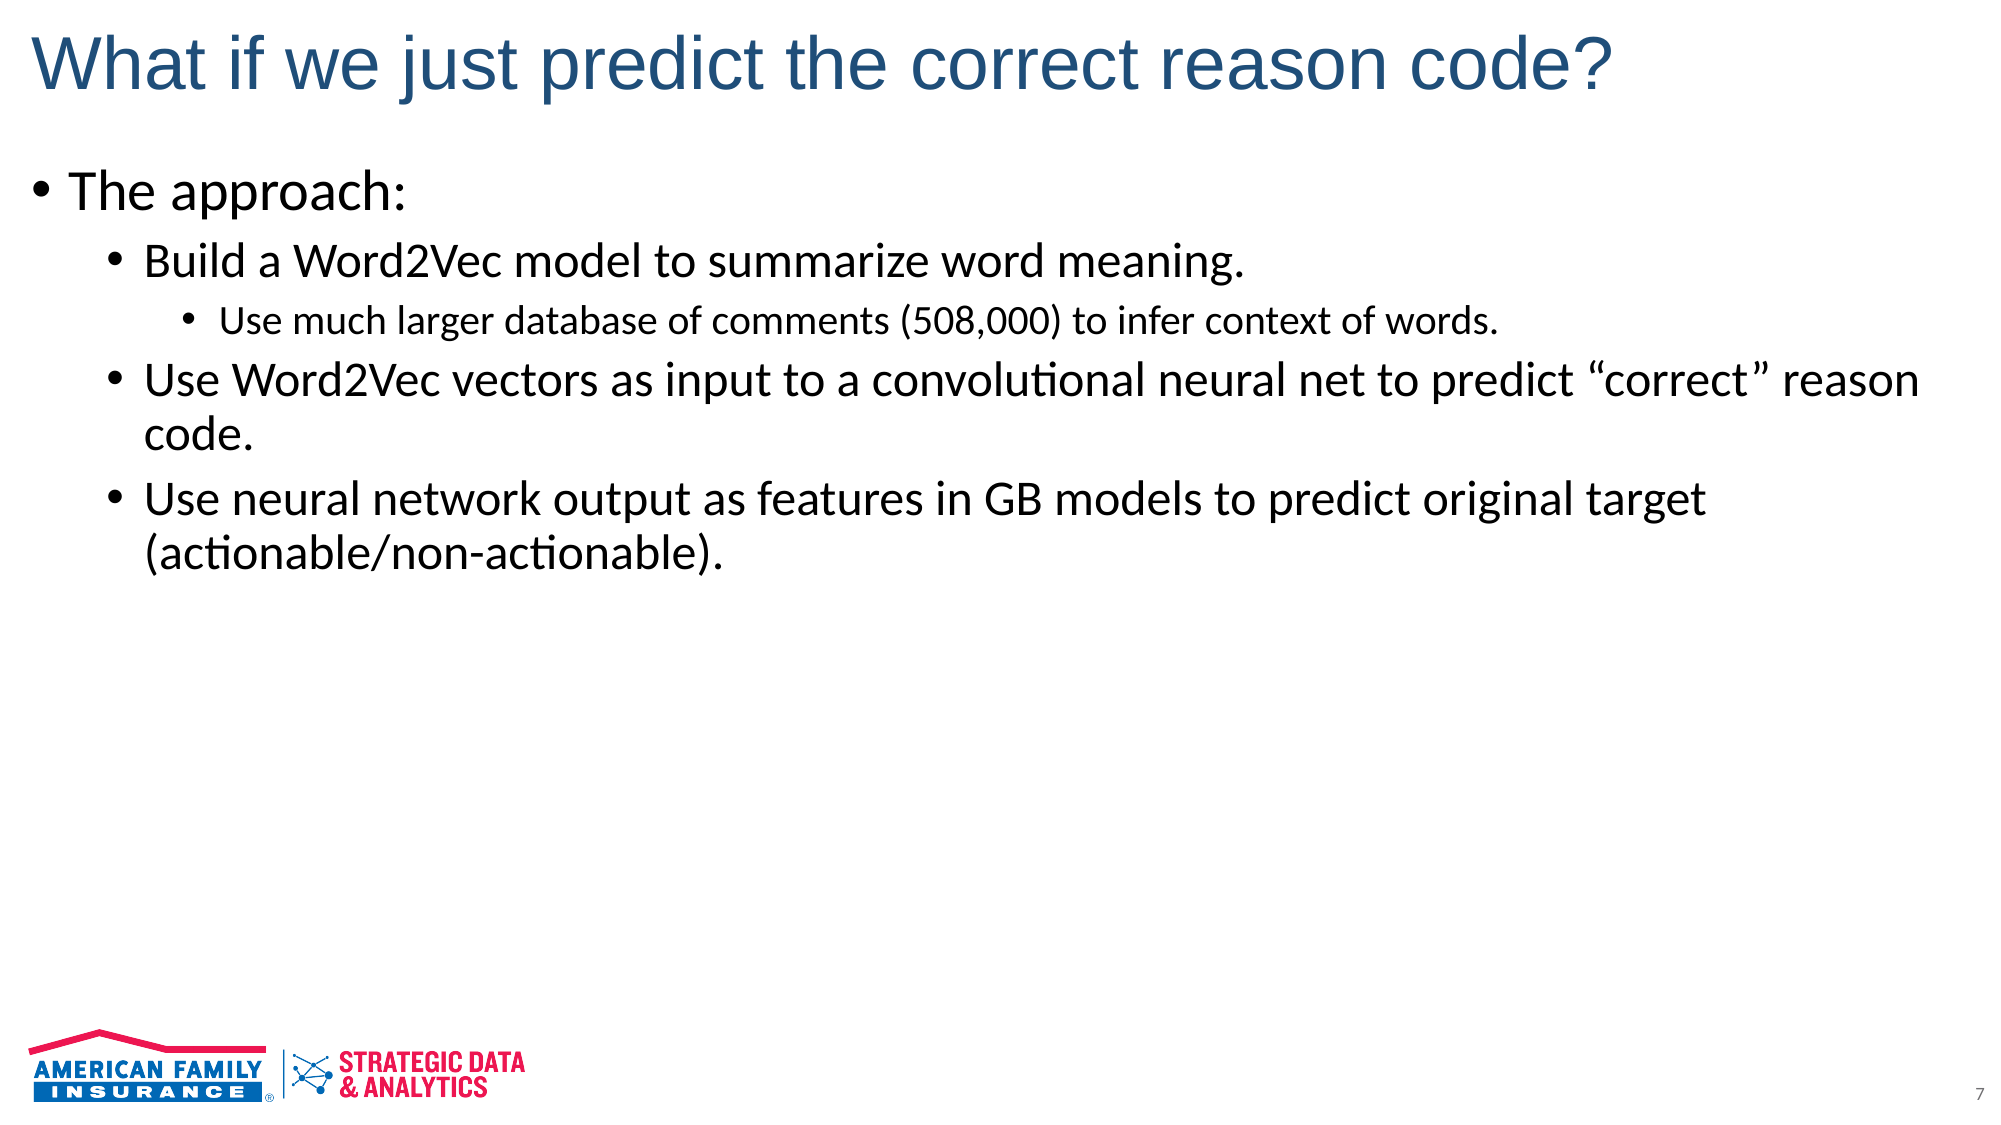

# What if we just predict the correct reason code?
The approach:
Build a Word2Vec model to summarize word meaning.
Use much larger database of comments (508,000) to infer context of words.
Use Word2Vec vectors as input to a convolutional neural net to predict “correct” reason code.
Use neural network output as features in GB models to predict original target (actionable/non-actionable).